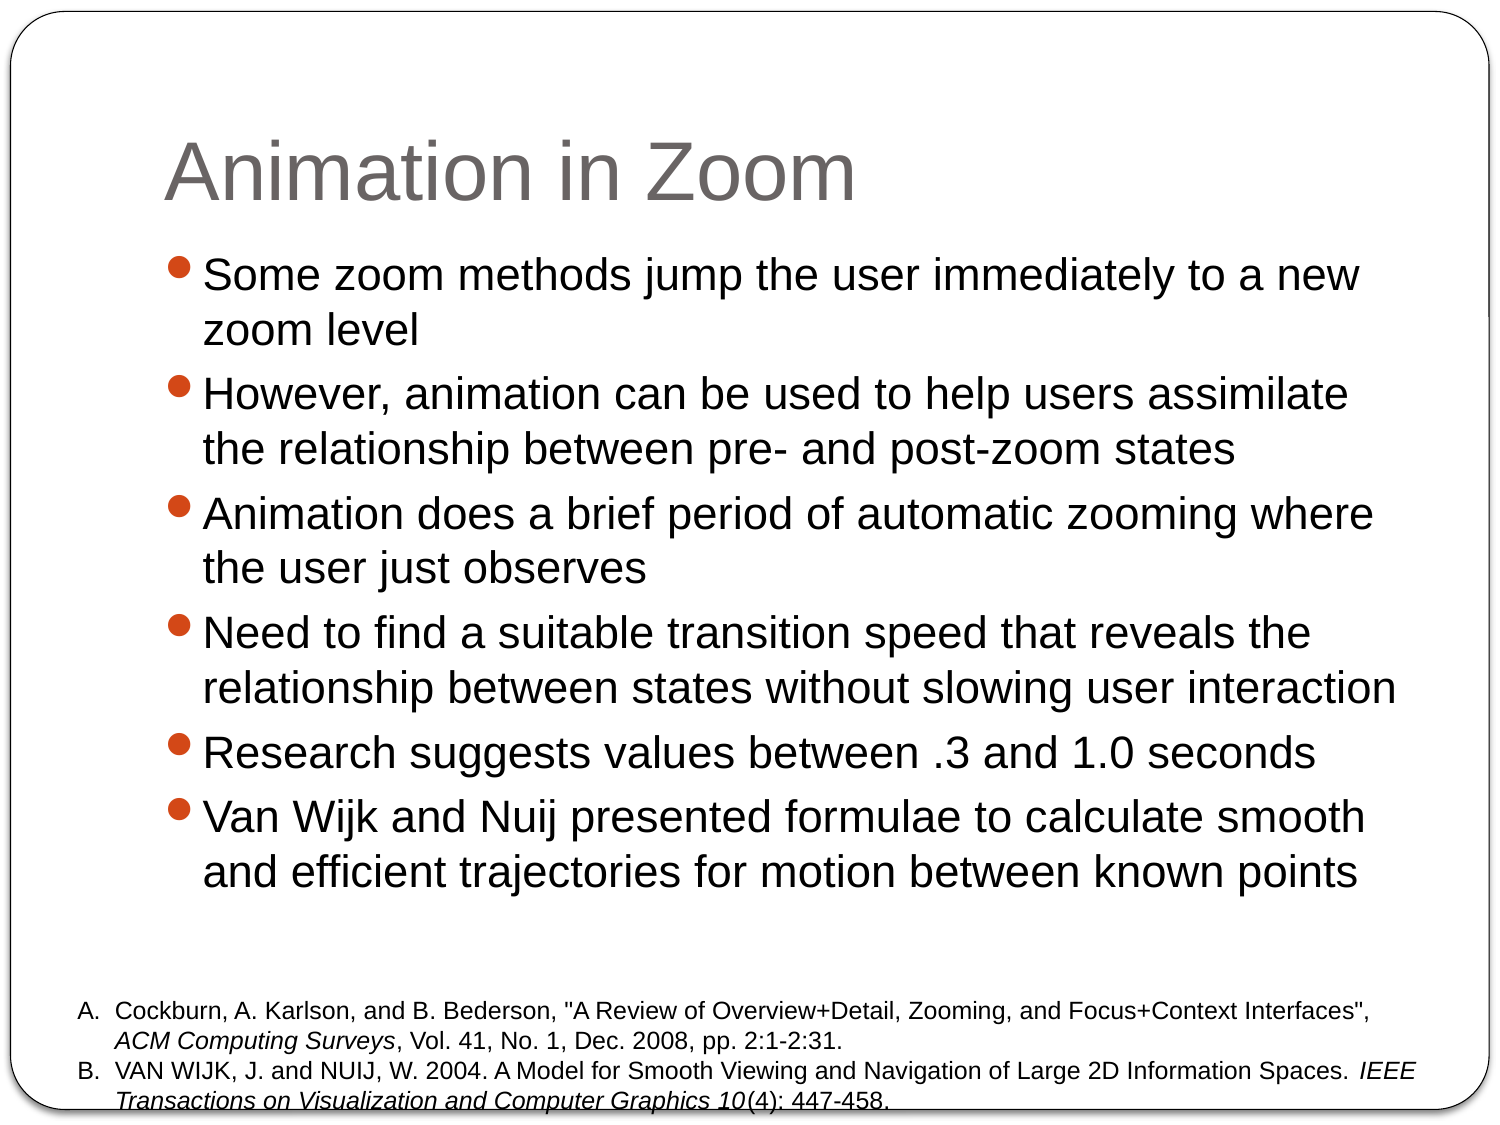

# Animation in Zoom
Some zoom methods jump the user immediately to a new zoom level
However, animation can be used to help users assimilate the relationship between pre- and post-zoom states
Animation does a brief period of automatic zooming where the user just observes
Need to find a suitable transition speed that reveals the relationship between states without slowing user interaction
Research suggests values between .3 and 1.0 seconds
Van Wijk and Nuij presented formulae to calculate smooth and efficient trajectories for motion between known points

Cockburn, A. Karlson, and B. Bederson, "A Review of Overview+Detail, Zooming, and Focus+Context Interfaces", ACM Computing Surveys, Vol. 41, No. 1, Dec. 2008, pp. 2:1-2:31.
VAN WIJK, J. and NUIJ, W. 2004. A Model for Smooth Viewing and Navigation of Large 2D Information Spaces. IEEE Transactions on Visualization and Computer Graphics 10(4): 447-458.